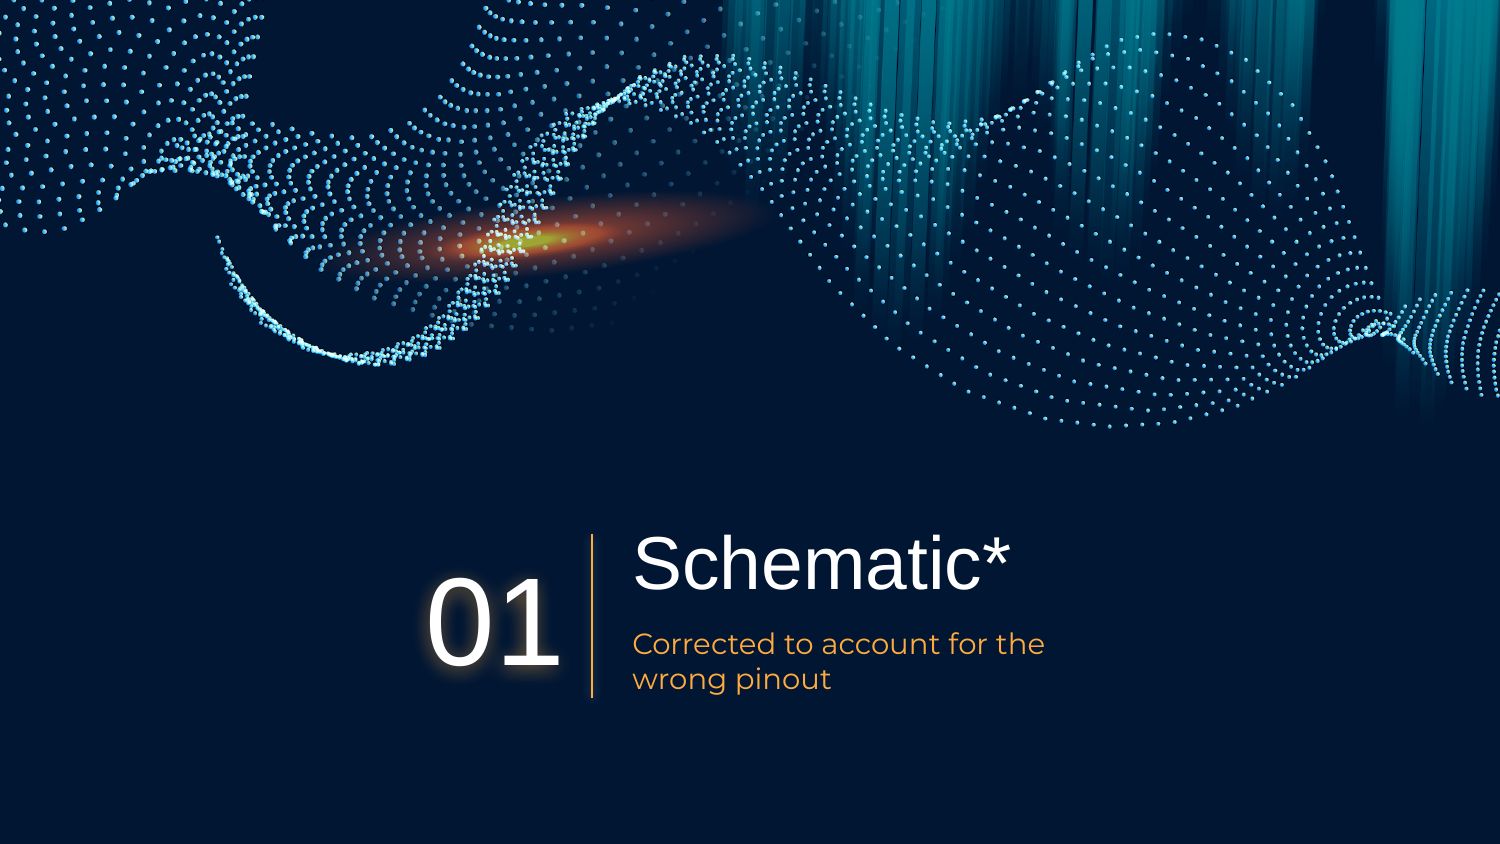

# Schematic*
01
Corrected to account for the wrong pinout